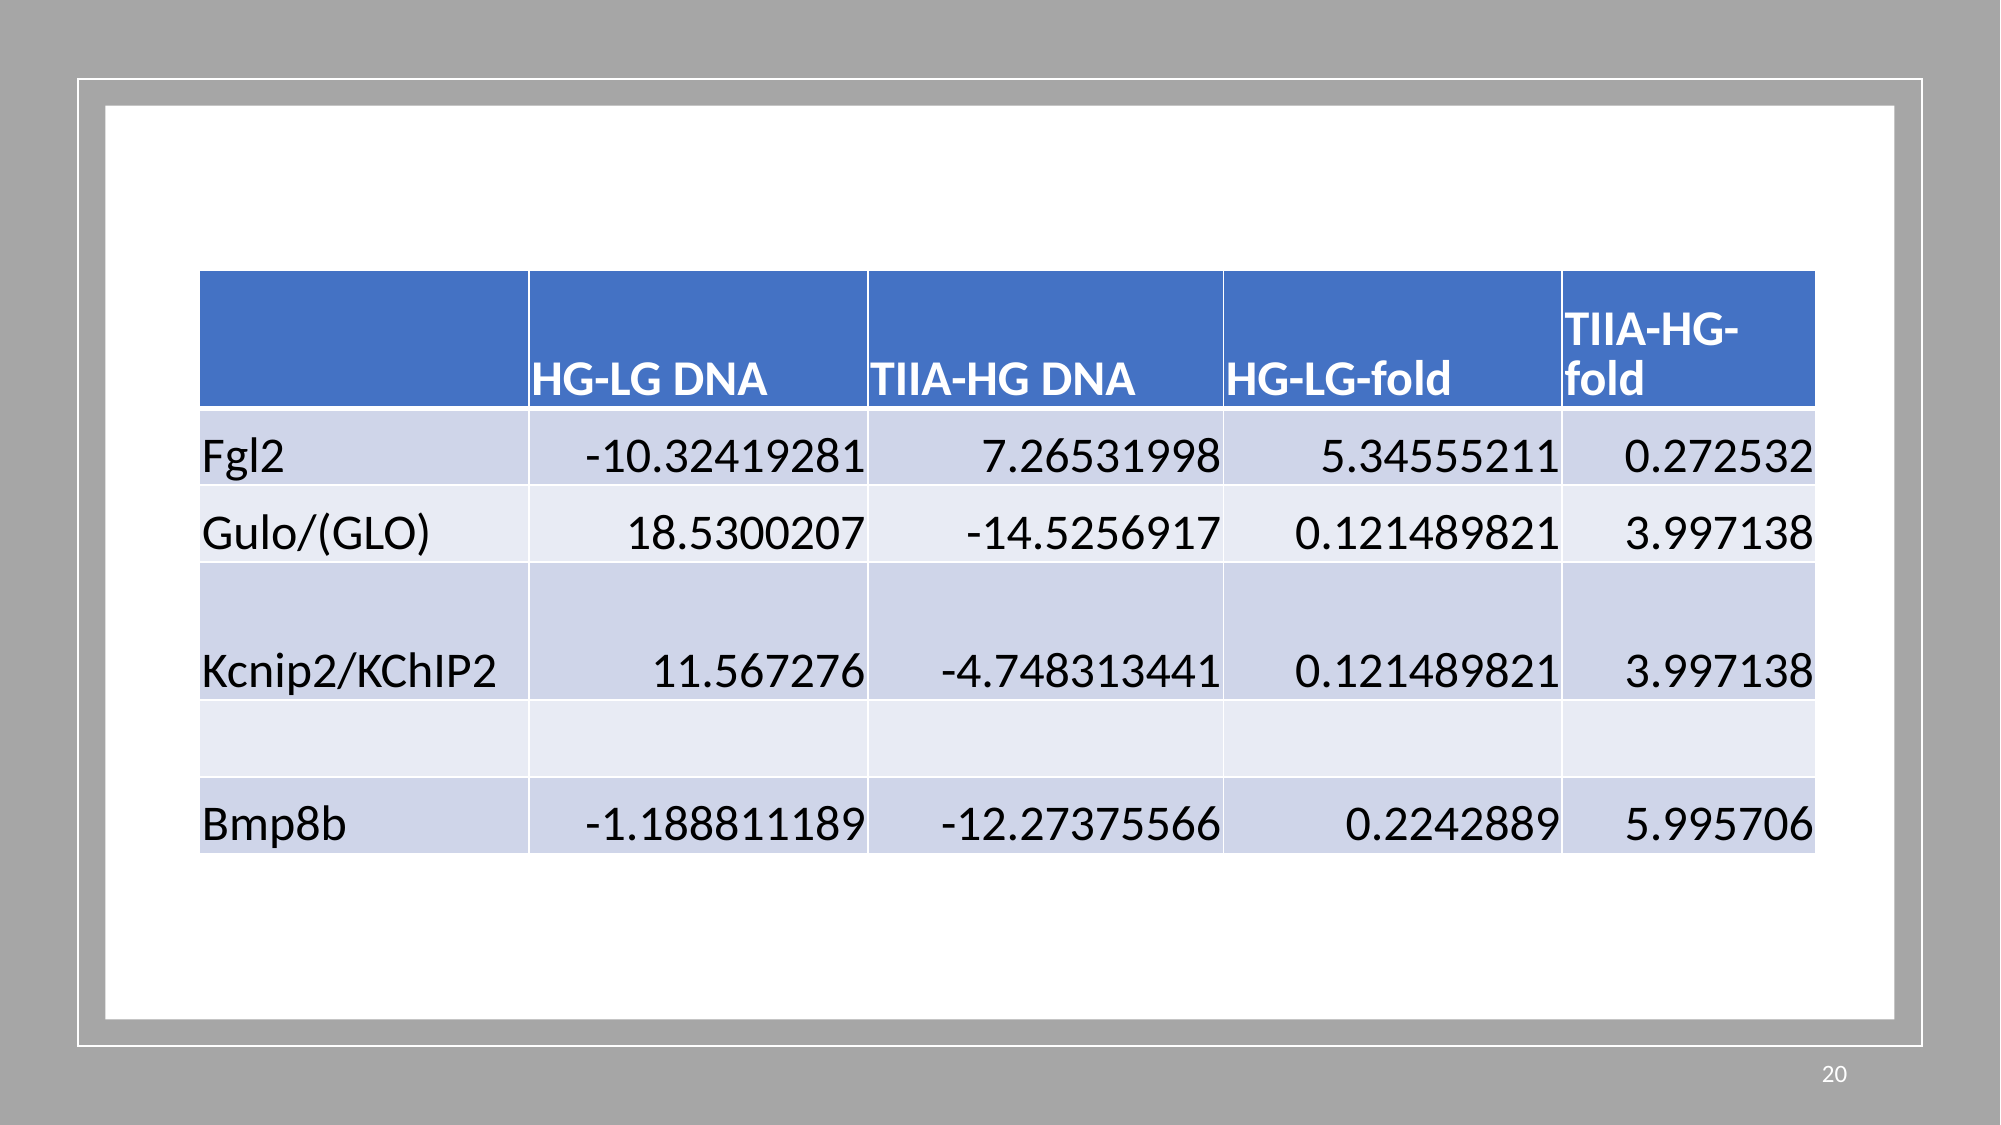

|  | HG-LG DNA | TIIA-HG DNA | HG-LG-fold | TIIA-HG-fold |
| --- | --- | --- | --- | --- |
| Fgl2 | -10.32419281 | 7.26531998 | 5.34555211 | 0.272532 |
| Gulo/(GLO) | 18.5300207 | -14.5256917 | 0.121489821 | 3.997138 |
| Kcnip2/KChIP2 | 11.567276 | -4.748313441 | 0.121489821 | 3.997138 |
|  |  |  |  |  |
| Bmp8b | -1.188811189 | -12.27375566 | 0.2242889 | 5.995706 |
20